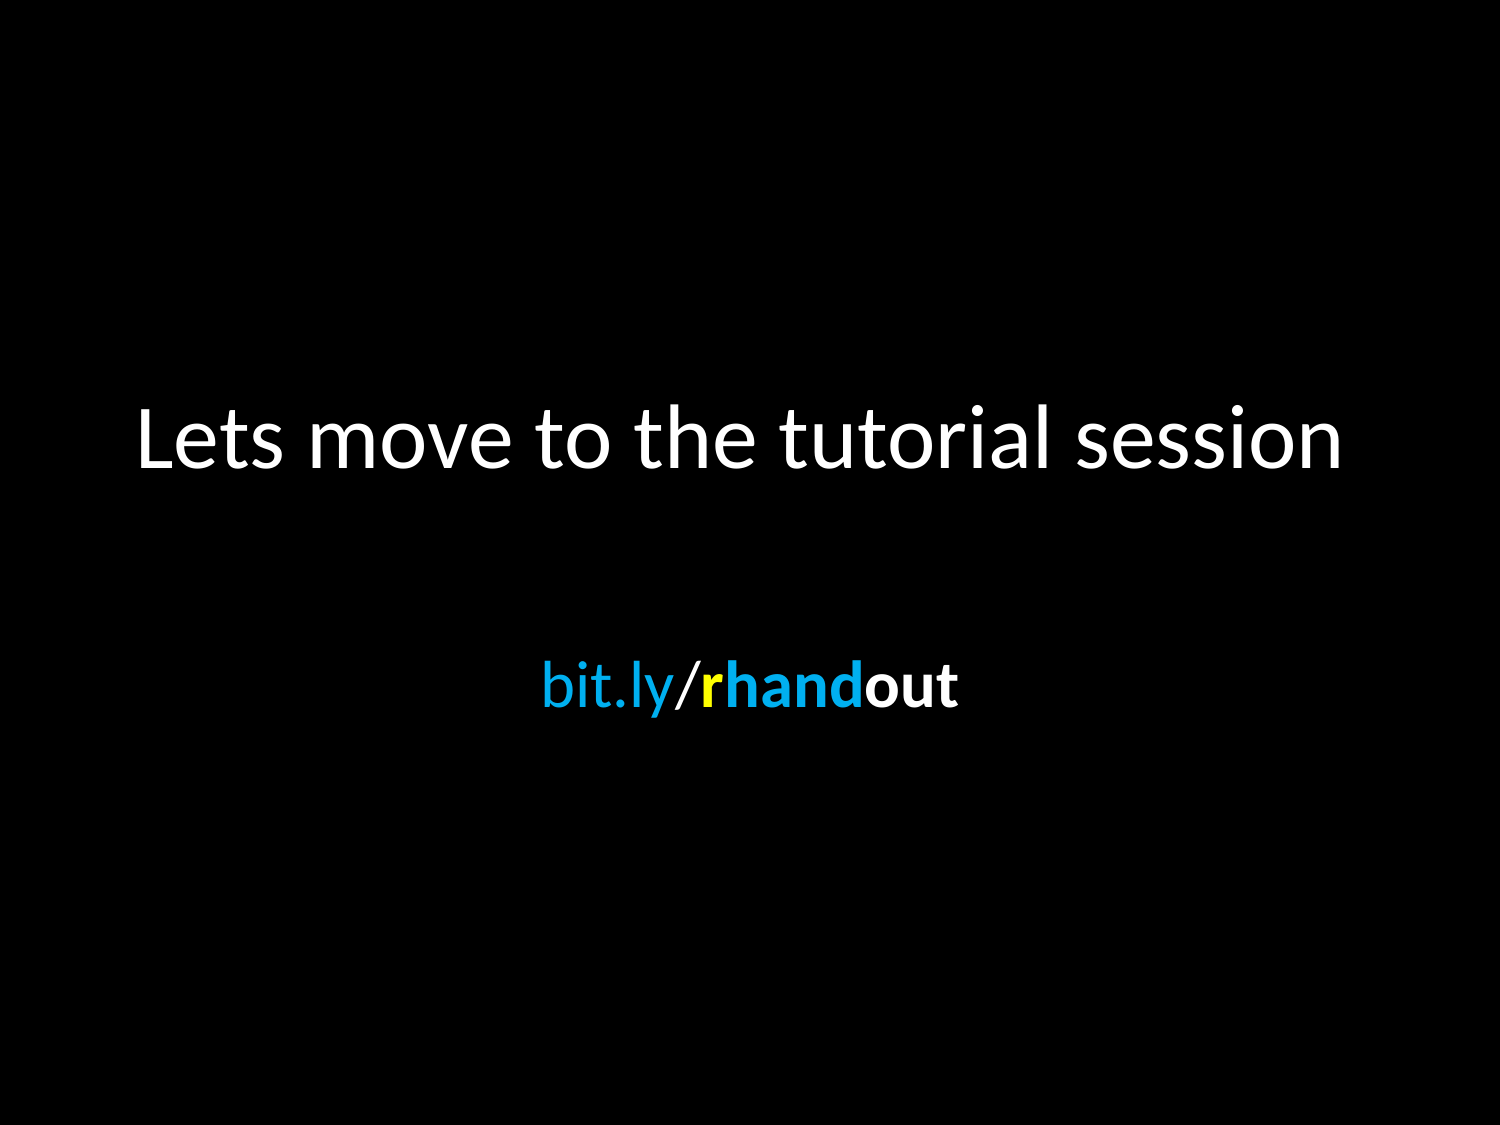

# Lets move to the tutorial session
bit.ly/rhandout